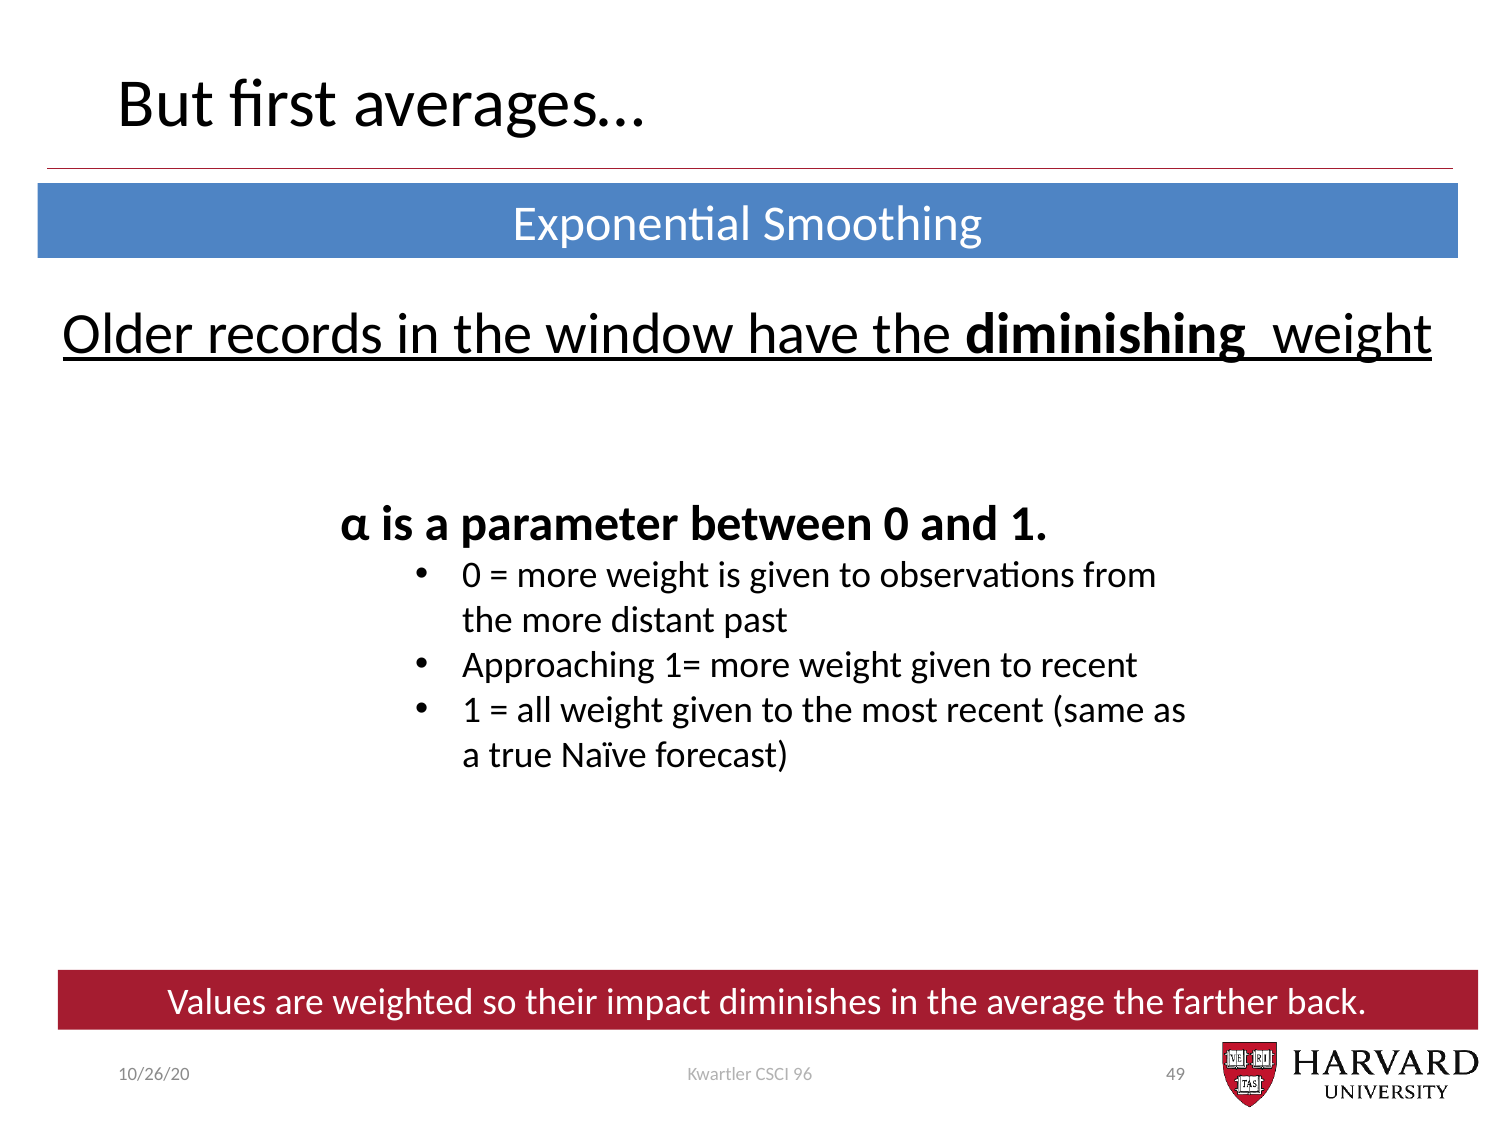

# But first averages…
Exponential Smoothing
Older records in the window have the diminishing  weight
α is a parameter between 0 and 1.
0 = more weight is given to observations from the more distant past
Approaching 1= more weight given to recent
1 = all weight given to the most recent (same as a true Naïve forecast)
Values are weighted so their impact diminishes in the average the farther back.
10/26/20
Kwartler CSCI 96
49